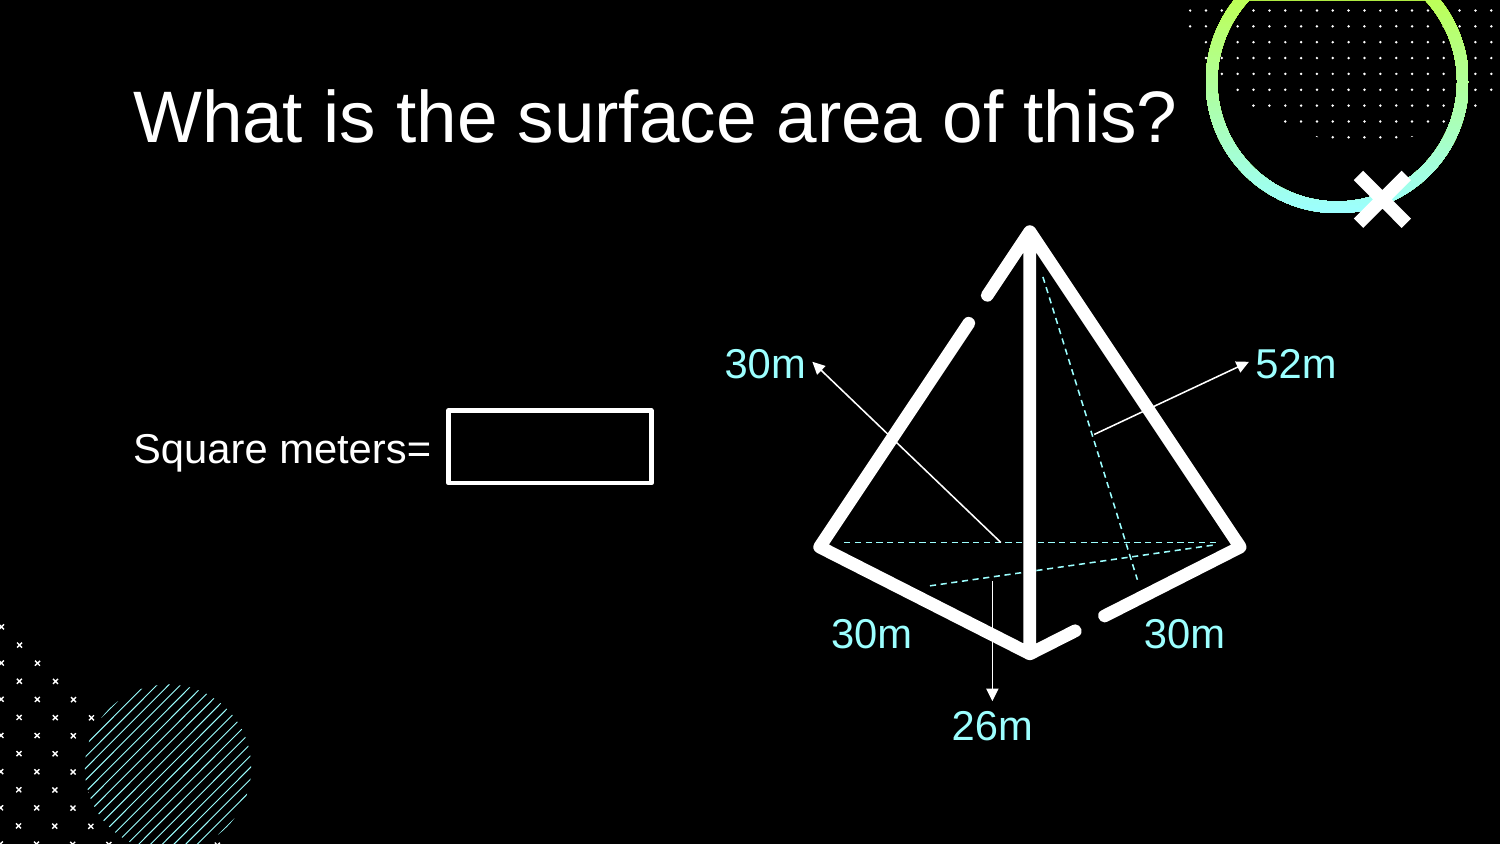

# What is the surface area of this?

30m
52m

Square meters=
30m
30m
26m